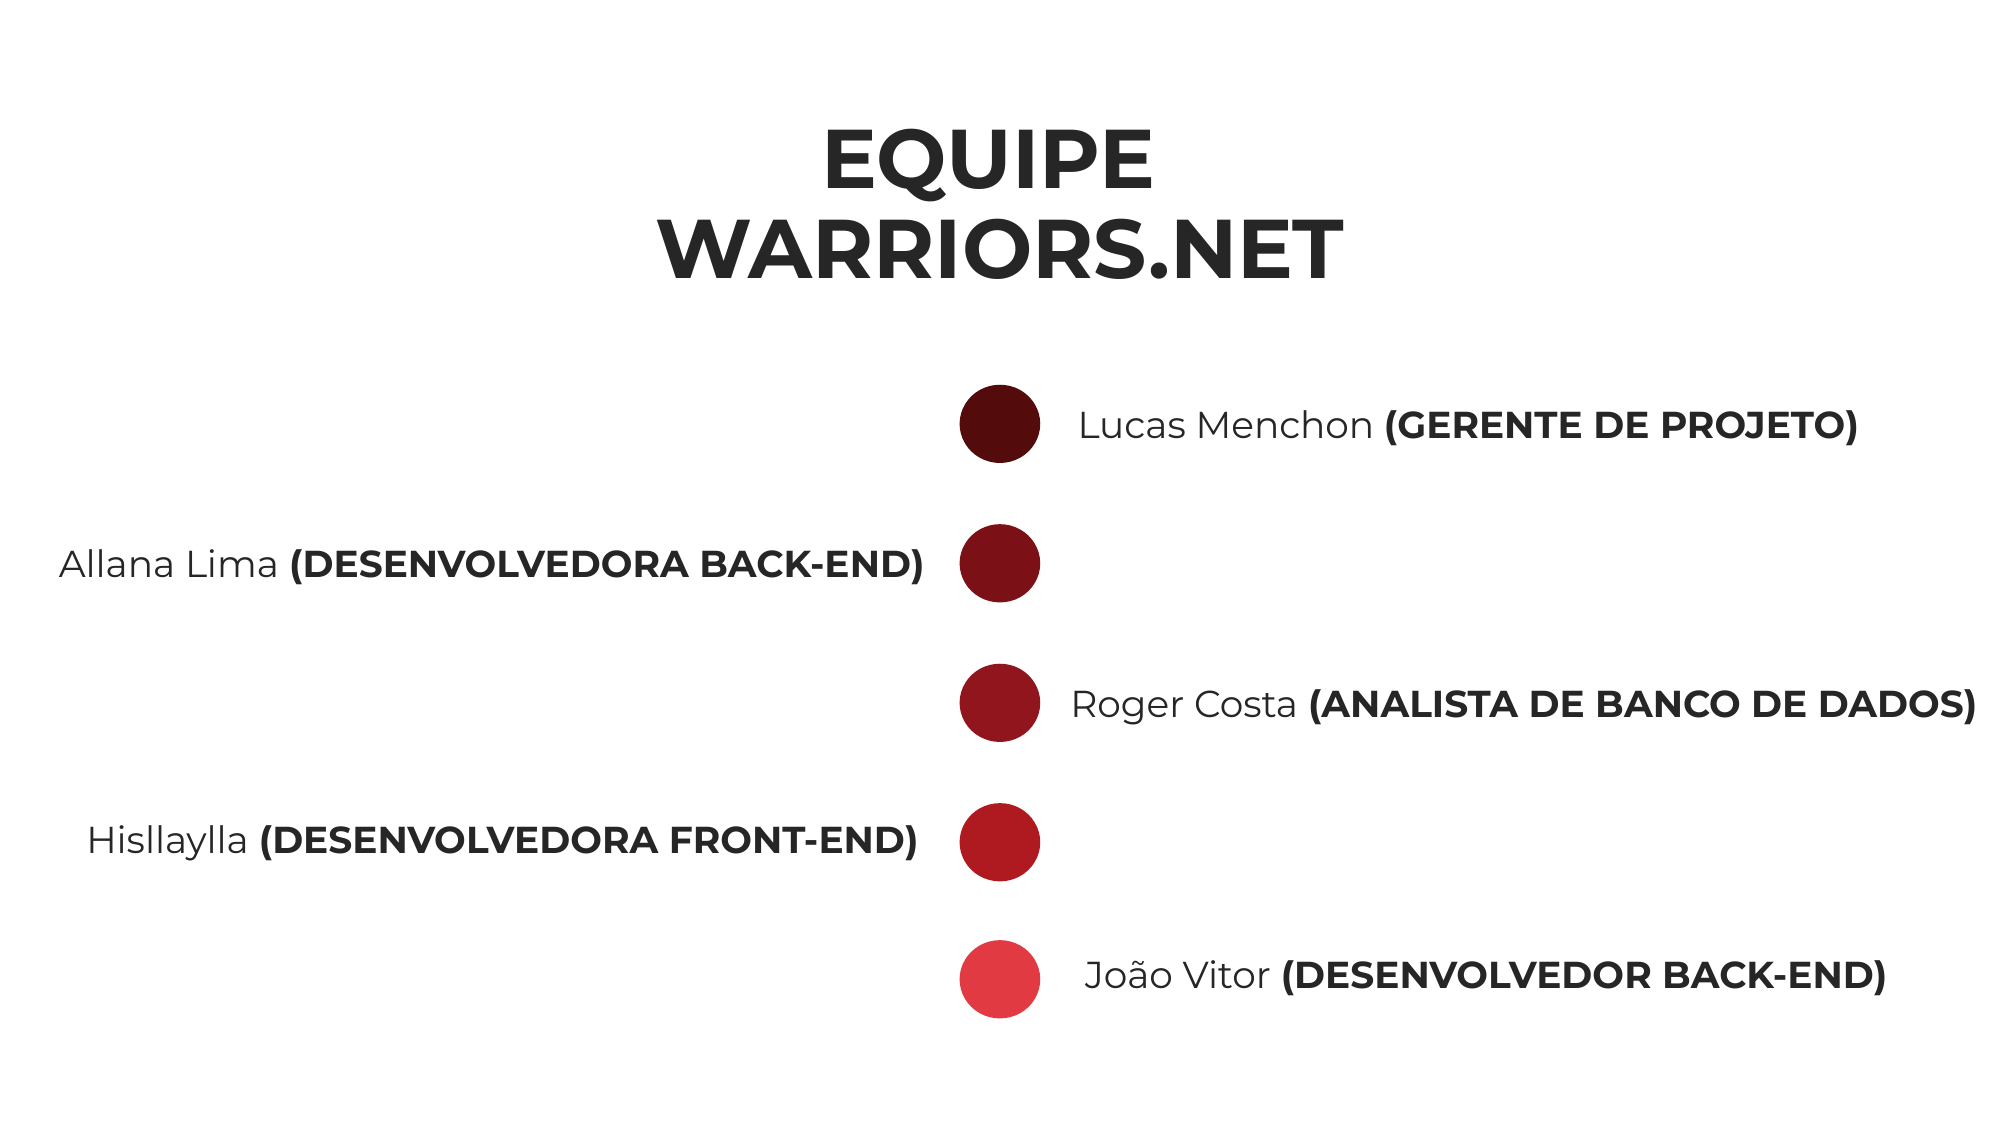

# EQUIPE WARRIORS.NET

Lucas Menchon (GERENTE DE PROJETO)
Allana Lima (DESENVOLVEDORA BACK-END)
Roger Costa (ANALISTA DE BANCO DE DADOS)
Hisllaylla (DESENVOLVEDORA FRONT-END)
João Vitor (DESENVOLVEDOR BACK-END)